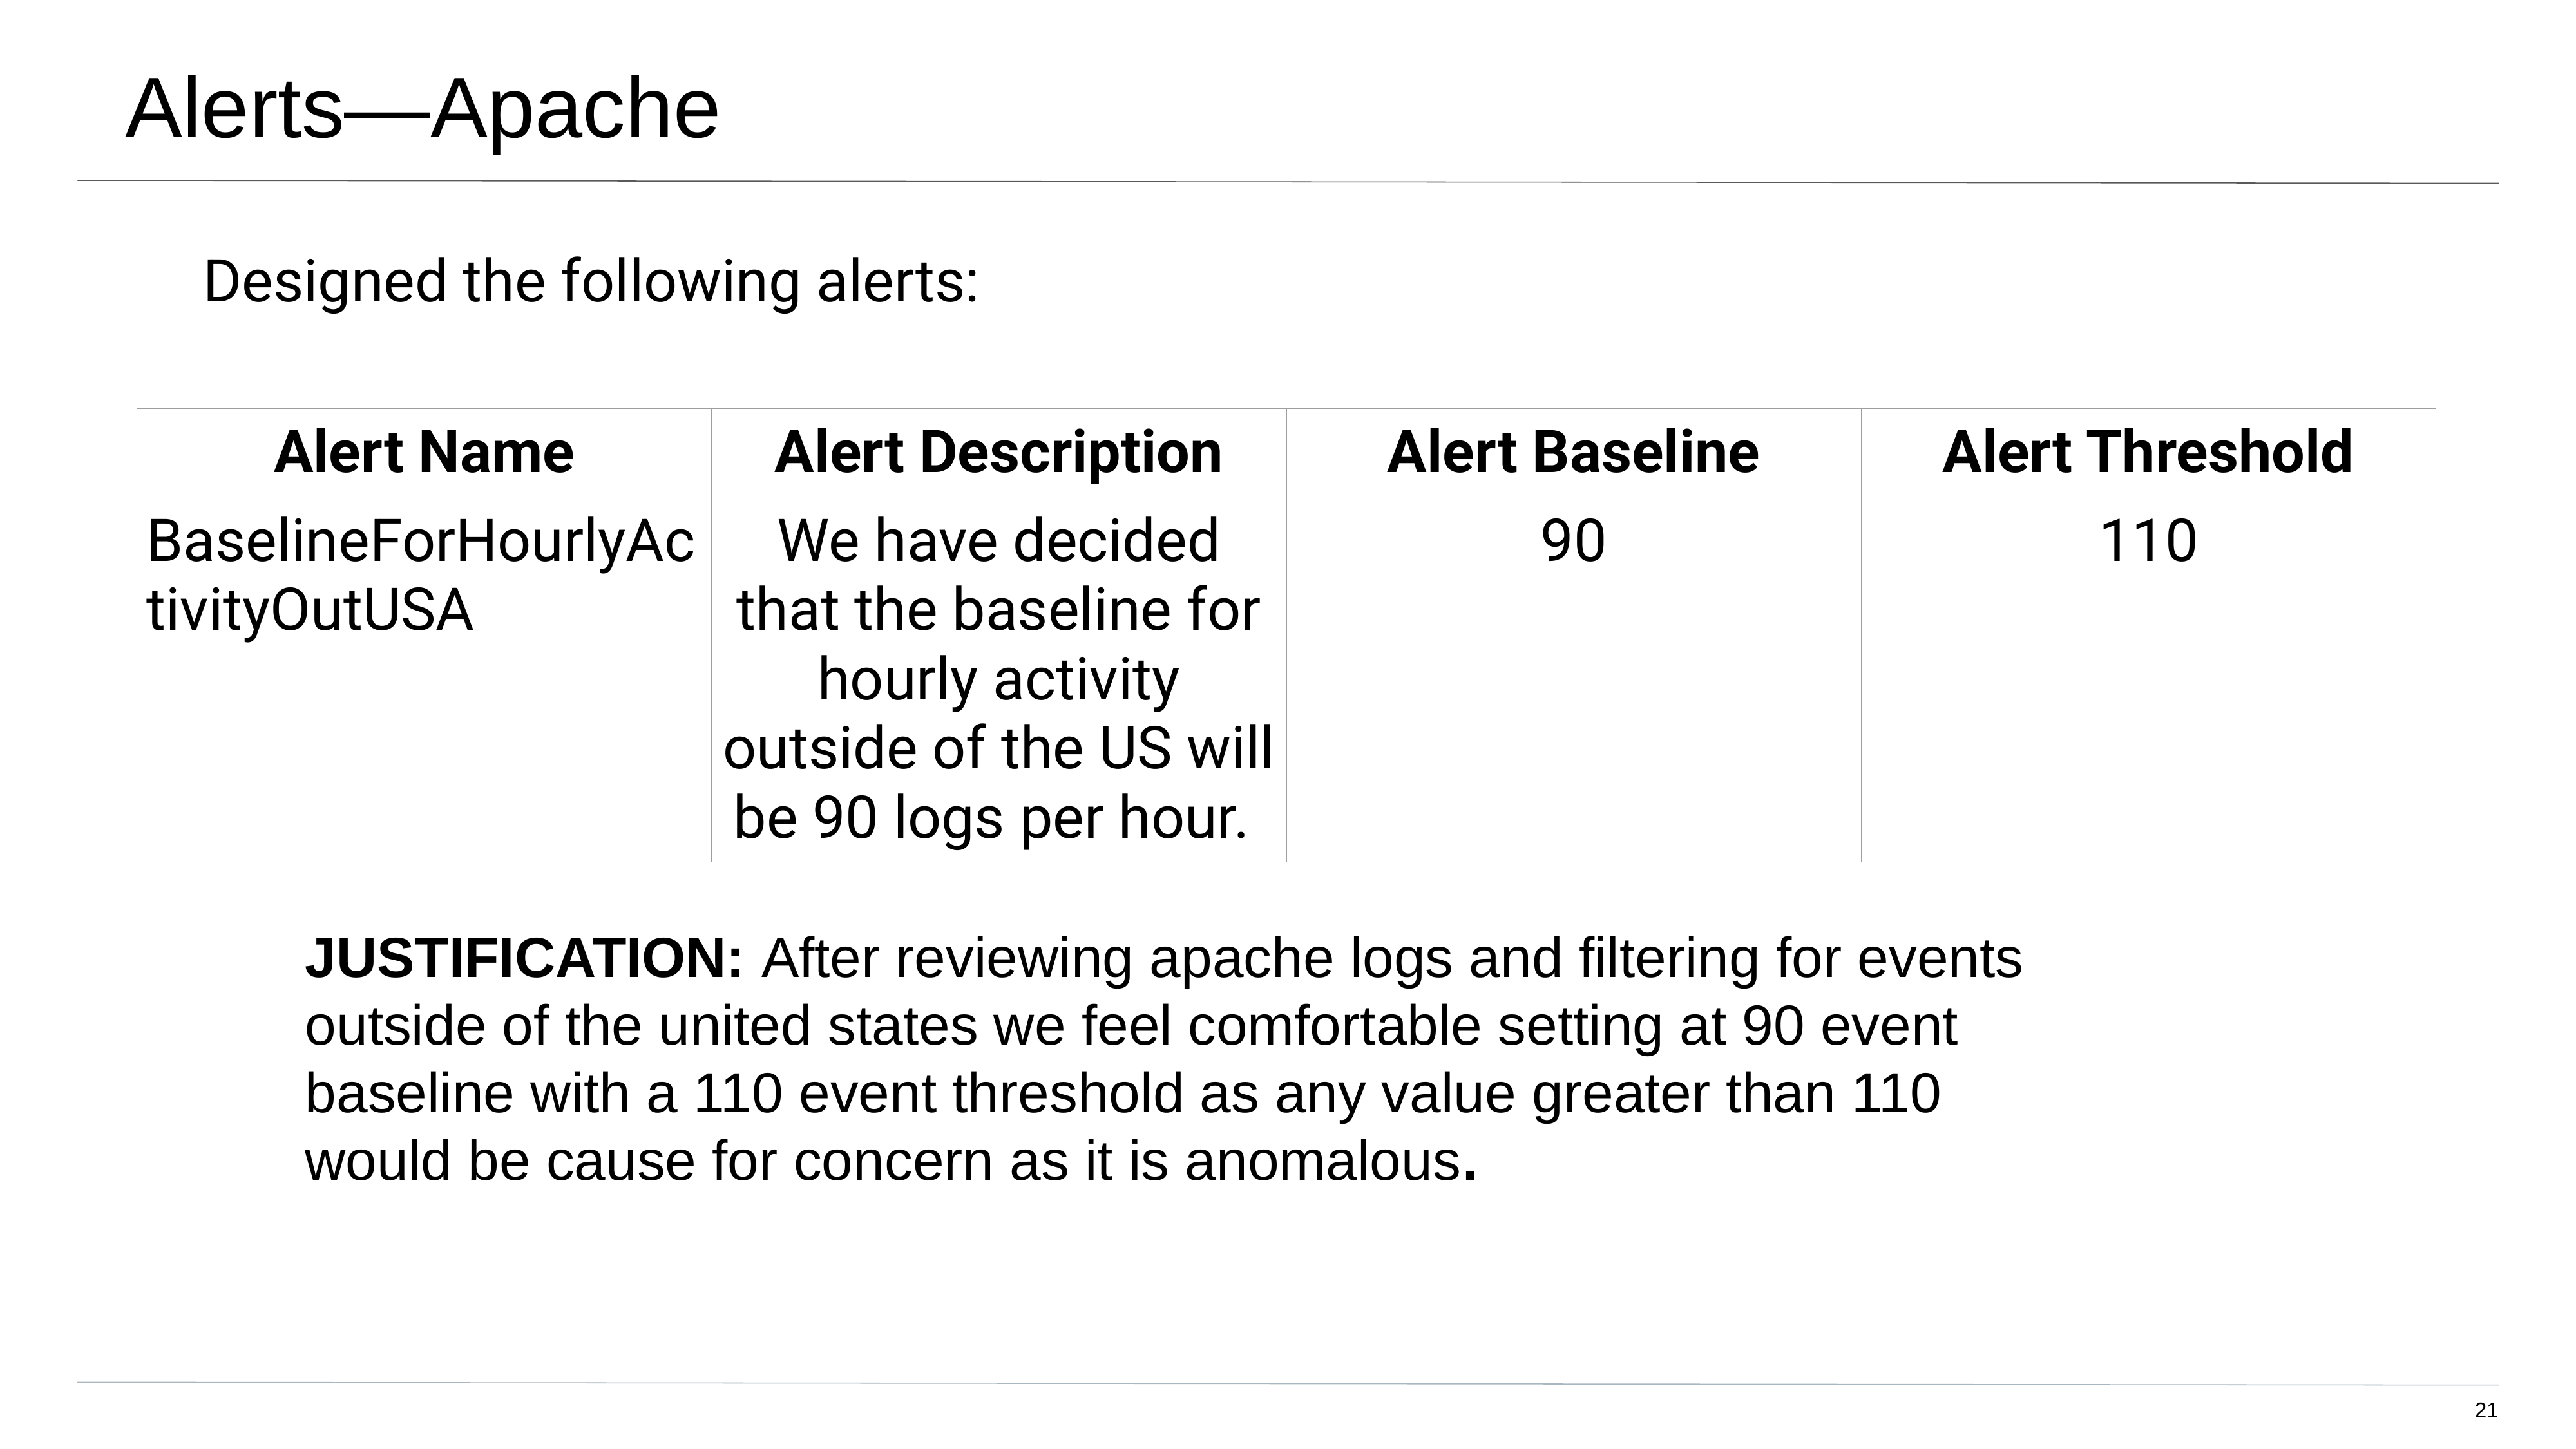

# Alerts—Apache
Designed the following alerts:

| Alert Name | Alert Description | Alert Baseline | Alert Threshold |
| --- | --- | --- | --- |
| BaselineForHourlyActivityOutUSA | We have decided that the baseline for hourly activity outside of the US will be 90 logs per hour. | 90 | 110 |
JUSTIFICATION: After reviewing apache logs and filtering for events outside of the united states we feel comfortable setting at 90 event baseline with a 110 event threshold as any value greater than 110 would be cause for concern as it is anomalous.
21